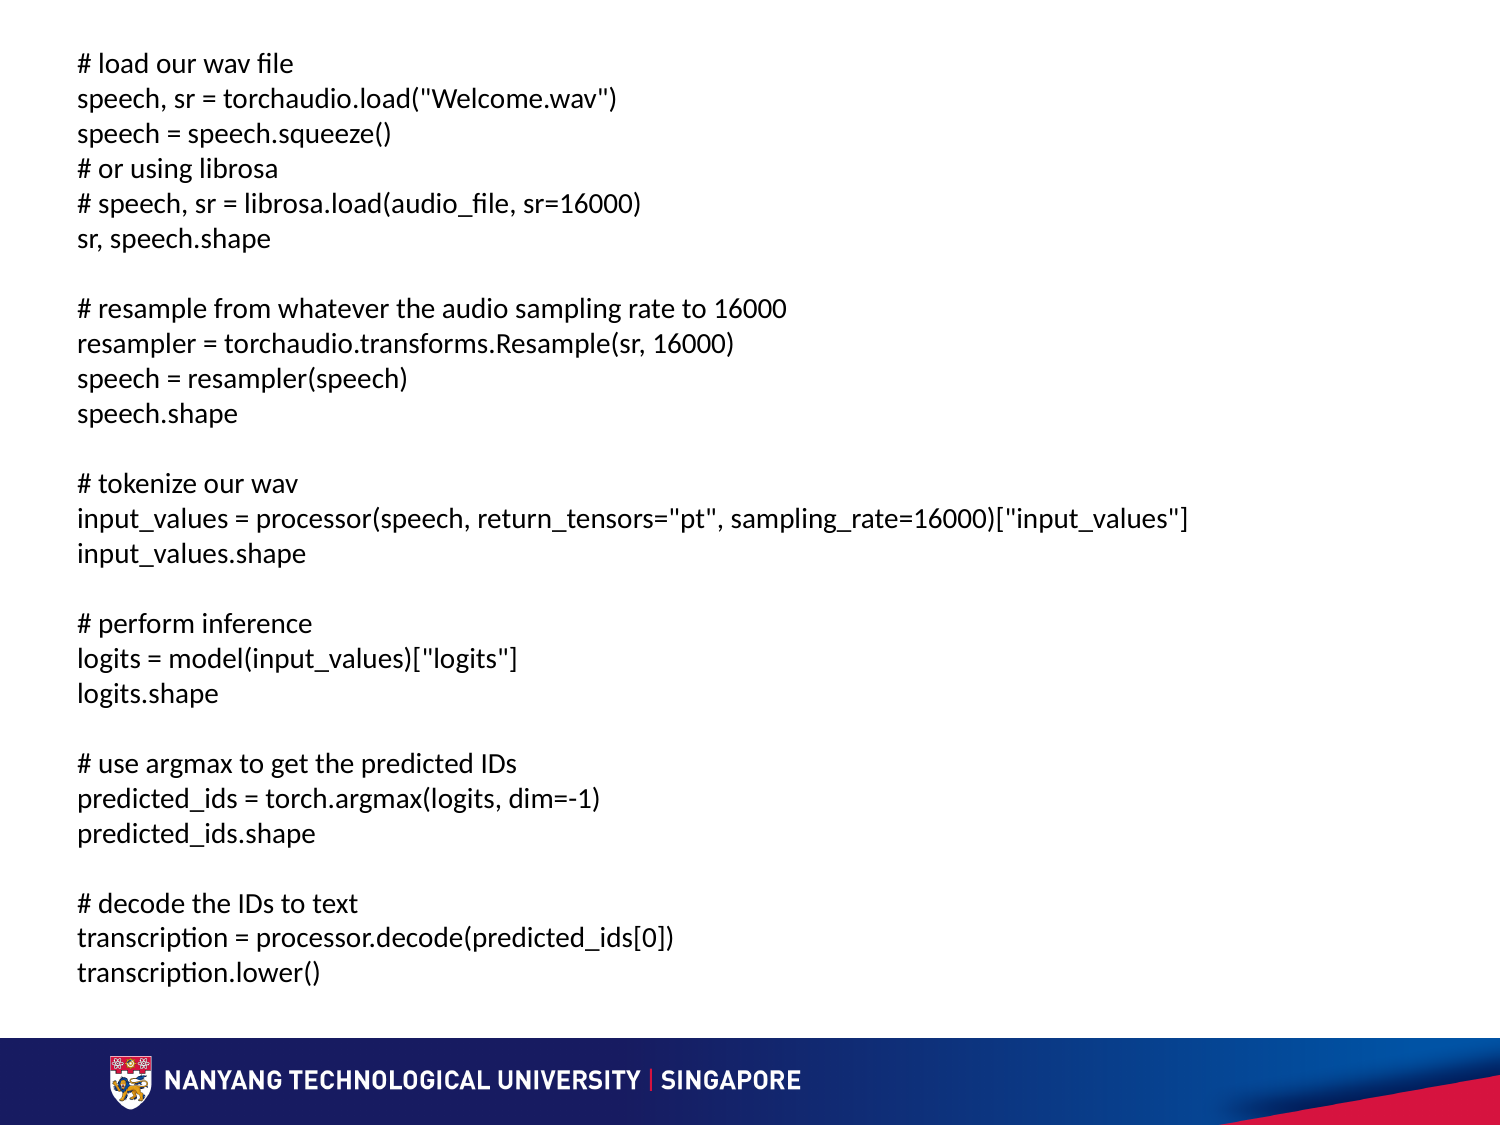

# load our wav file
speech, sr = torchaudio.load("Welcome.wav")
speech = speech.squeeze()
# or using librosa
# speech, sr = librosa.load(audio_file, sr=16000)
sr, speech.shape

# resample from whatever the audio sampling rate to 16000
resampler = torchaudio.transforms.Resample(sr, 16000)
speech = resampler(speech)
speech.shape

# tokenize our wav
input_values = processor(speech, return_tensors="pt", sampling_rate=16000)["input_values"]
input_values.shape

# perform inference
logits = model(input_values)["logits"]
logits.shape

# use argmax to get the predicted IDs
predicted_ids = torch.argmax(logits, dim=-1)
predicted_ids.shape

# decode the IDs to text
transcription = processor.decode(predicted_ids[0])
transcription.lower()